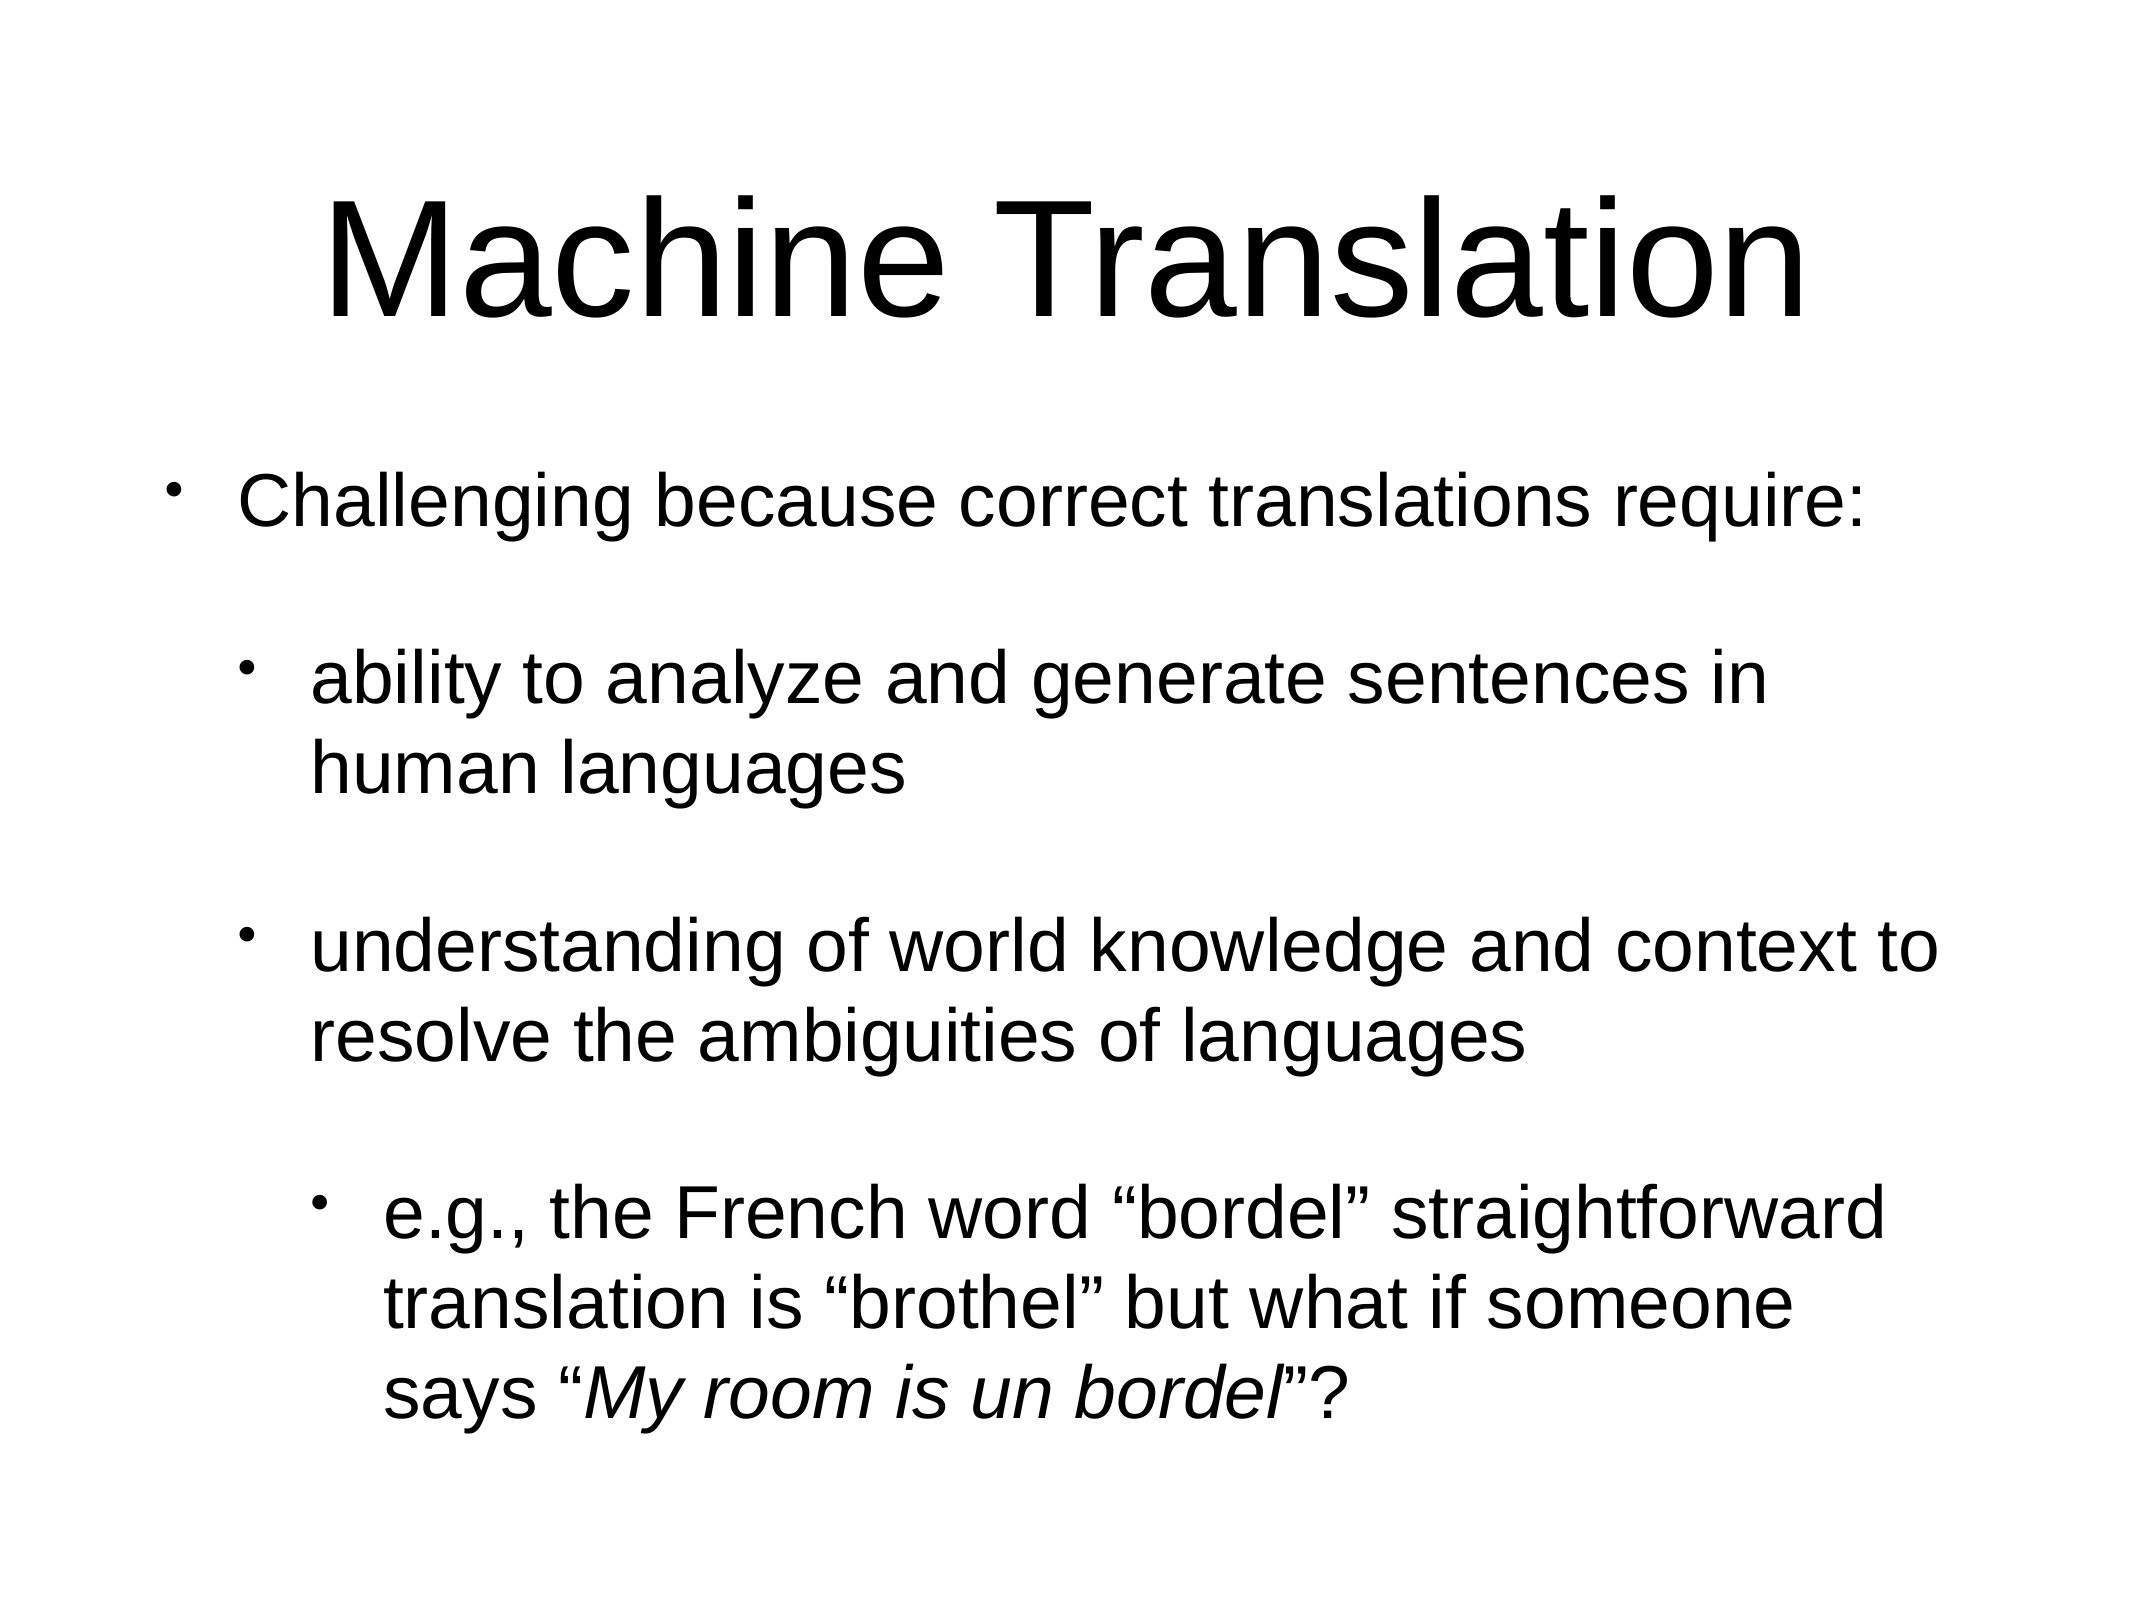

# Machine Translation
Challenging because correct translations require:
ability to analyze and generate sentences in human languages
understanding of world knowledge and context to resolve the ambiguities of languages
e.g., the French word “bordel” straightforward translation is “brothel” but what if someone says “My room is un bordel”?